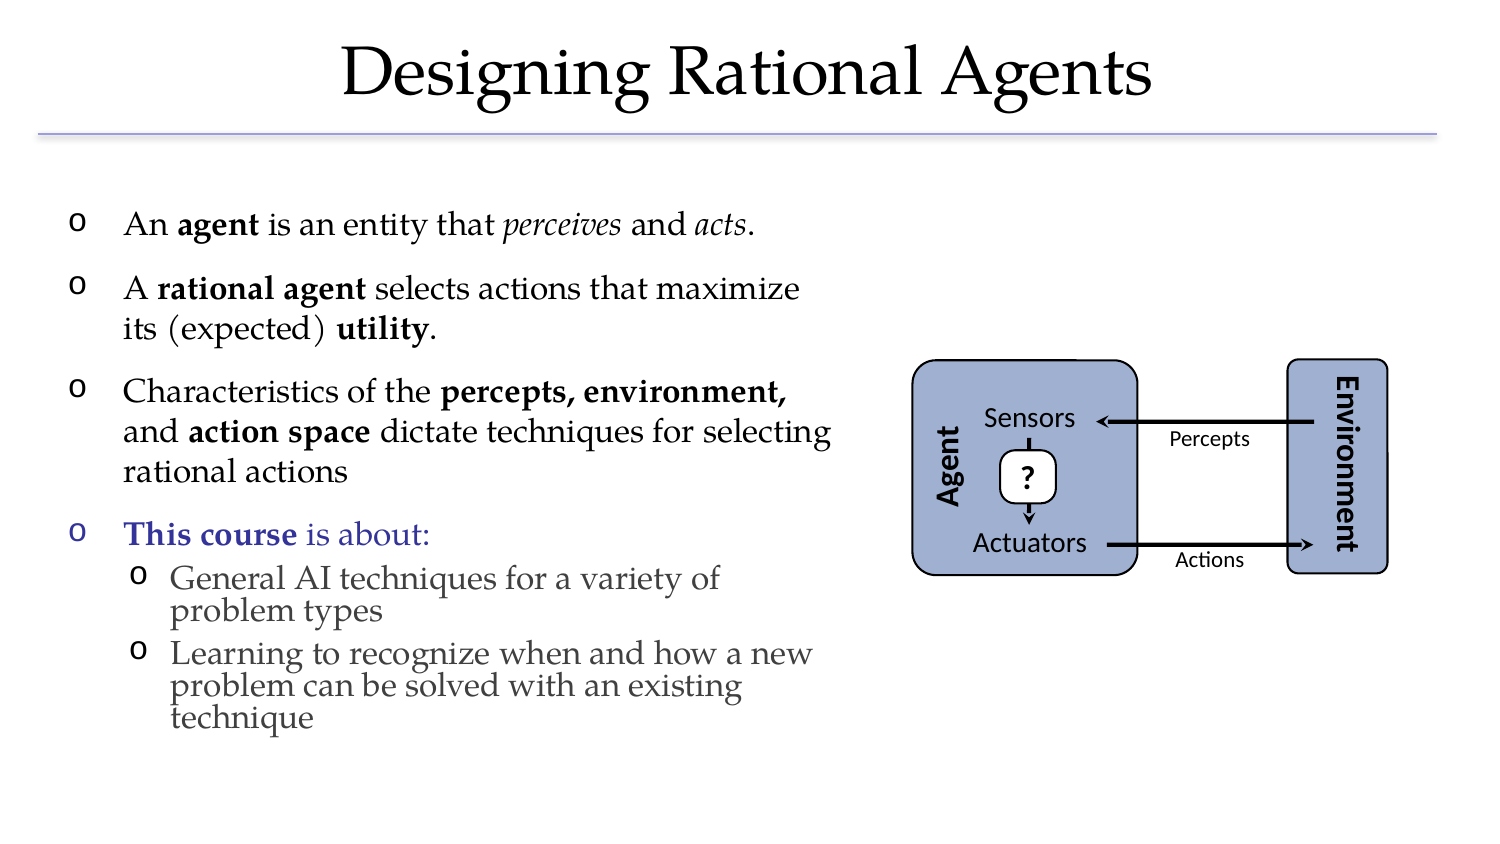

# Designing Rational Agents
An agent is an entity that perceives and acts.
A rational agent selects actions that maximize its (expected) utility.
Characteristics of the percepts, environment, and action space dictate techniques for selecting rational actions
This course is about:
General AI techniques for a variety of problem types
Learning to recognize when and how a new problem can be solved with an existing technique

Sensors
Actuators

Percepts
Environment
Agent

?

Actions